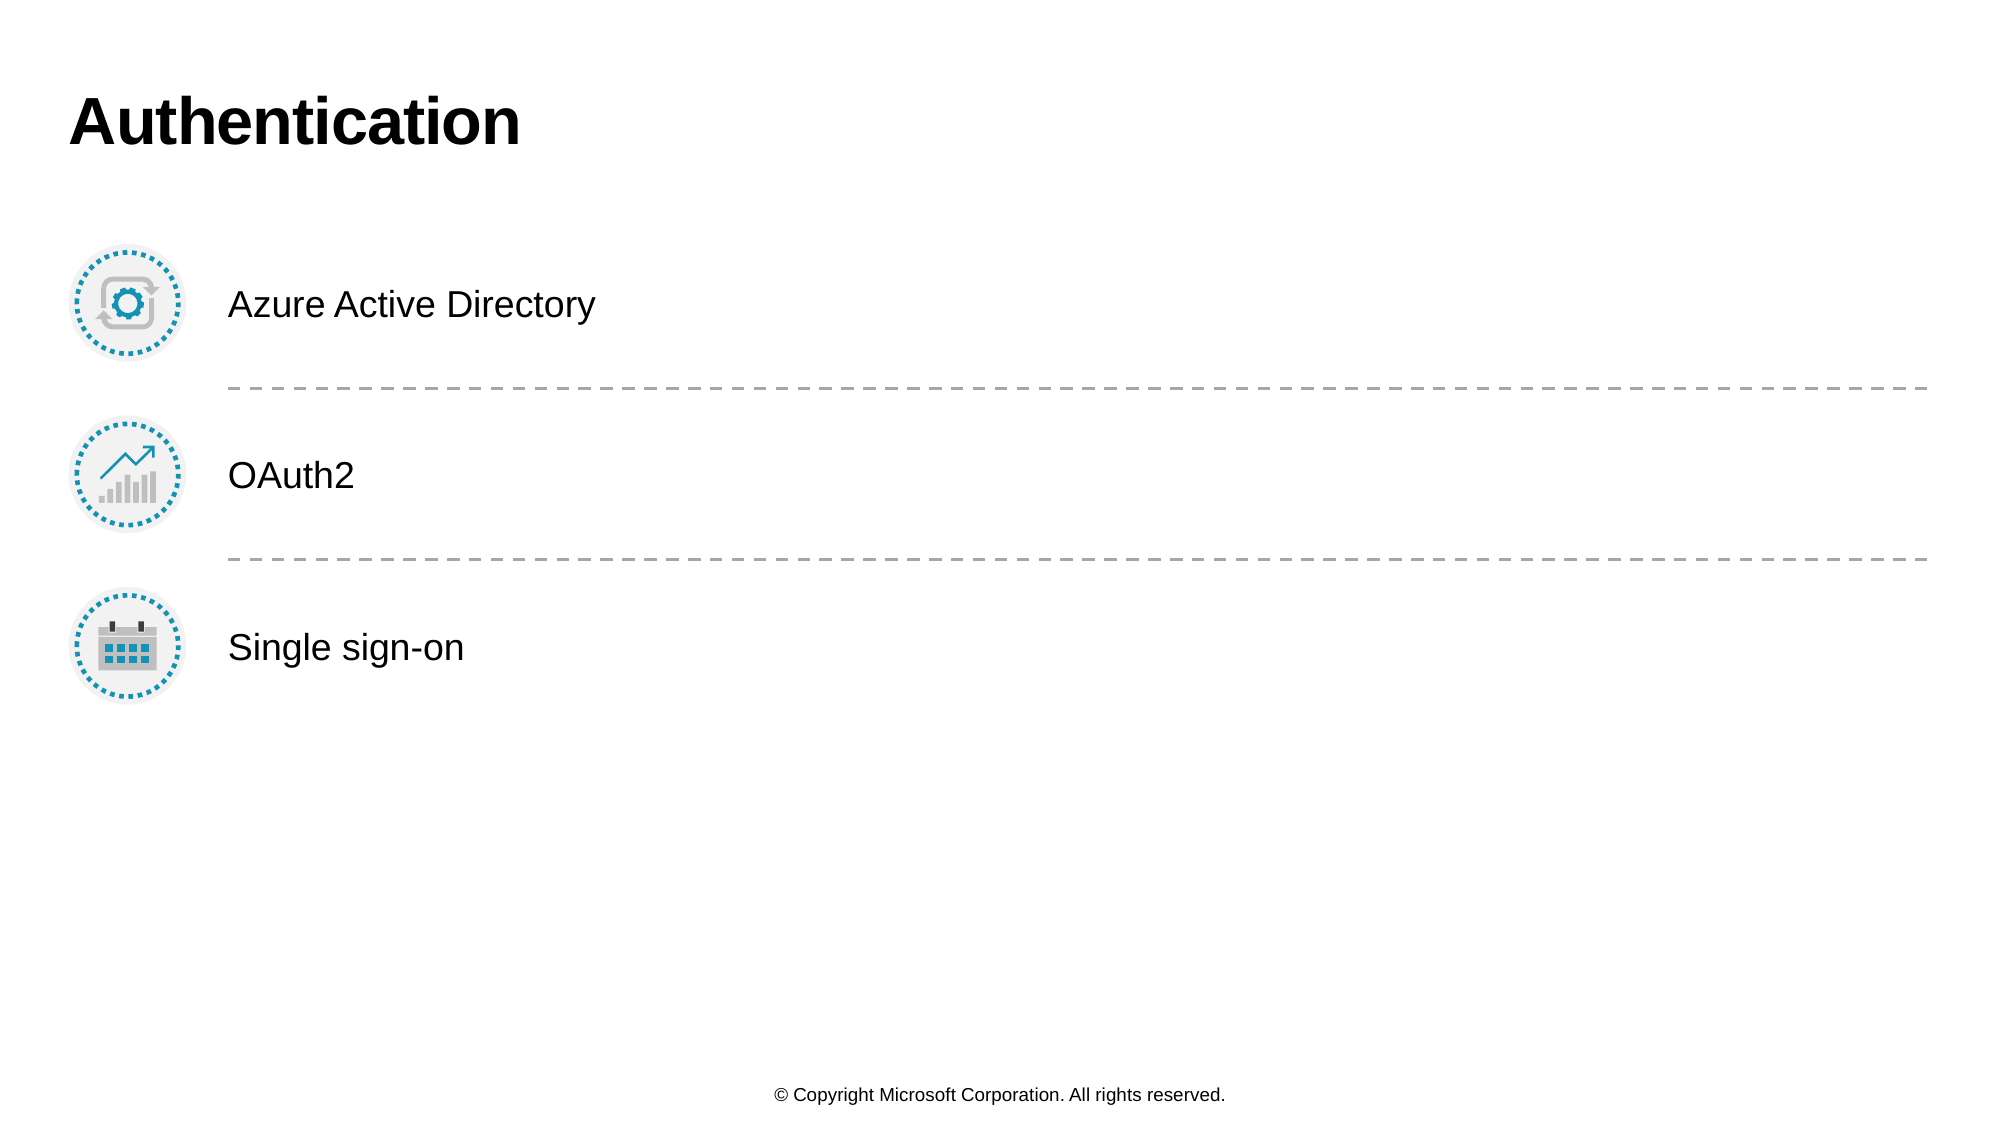

# Authentication
Azure Active Directory

OAuth2

Single sign-on